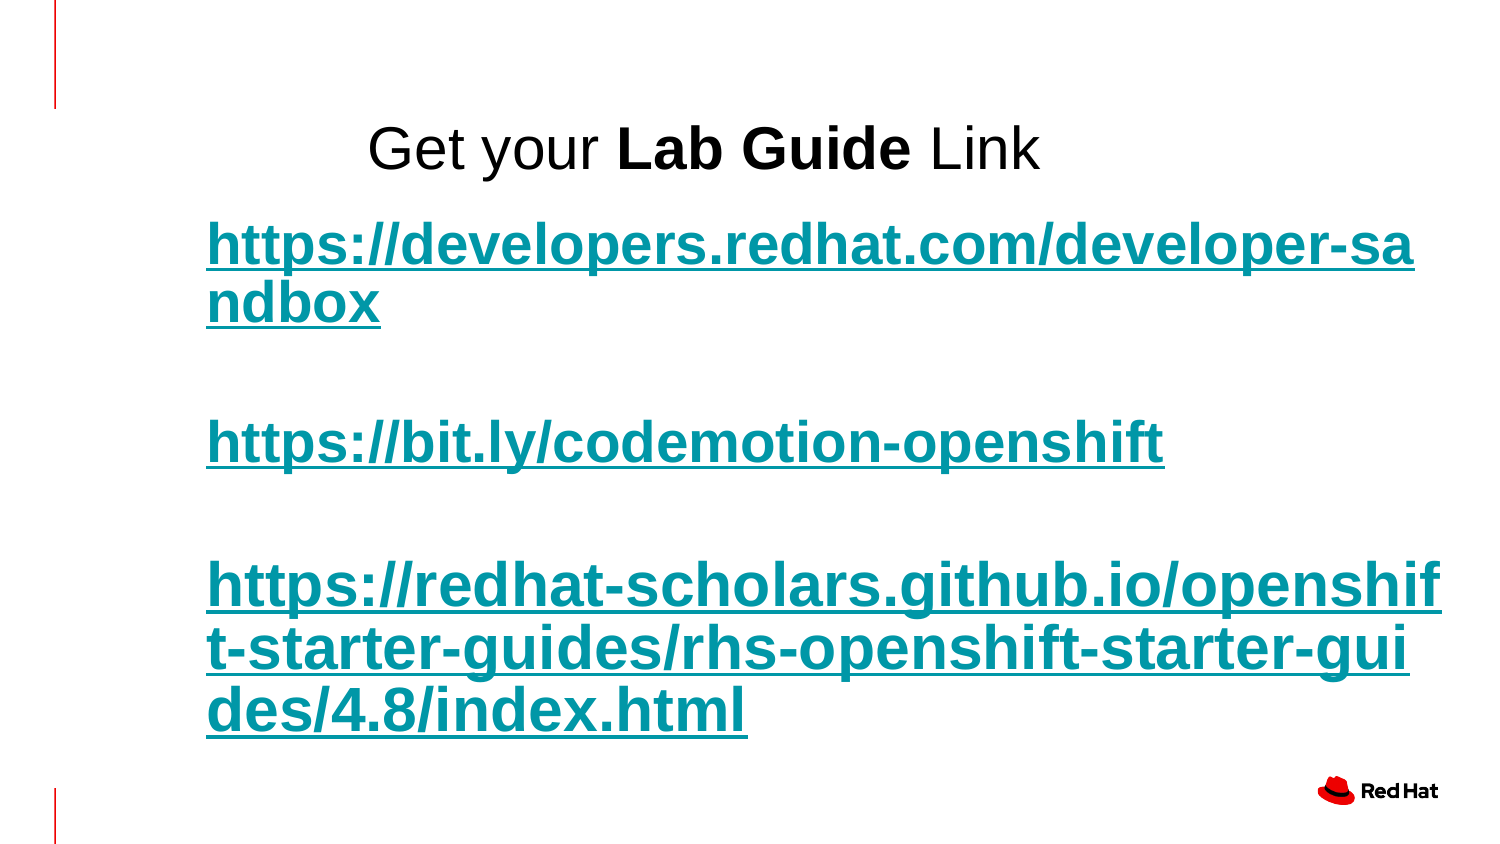

# Get your Lab Guide Link
https://developers.redhat.com/developer-sandbox

https://bit.ly/codemotion-openshift

https://redhat-scholars.github.io/openshift-starter-guides/rhs-openshift-starter-guides/4.8/index.html